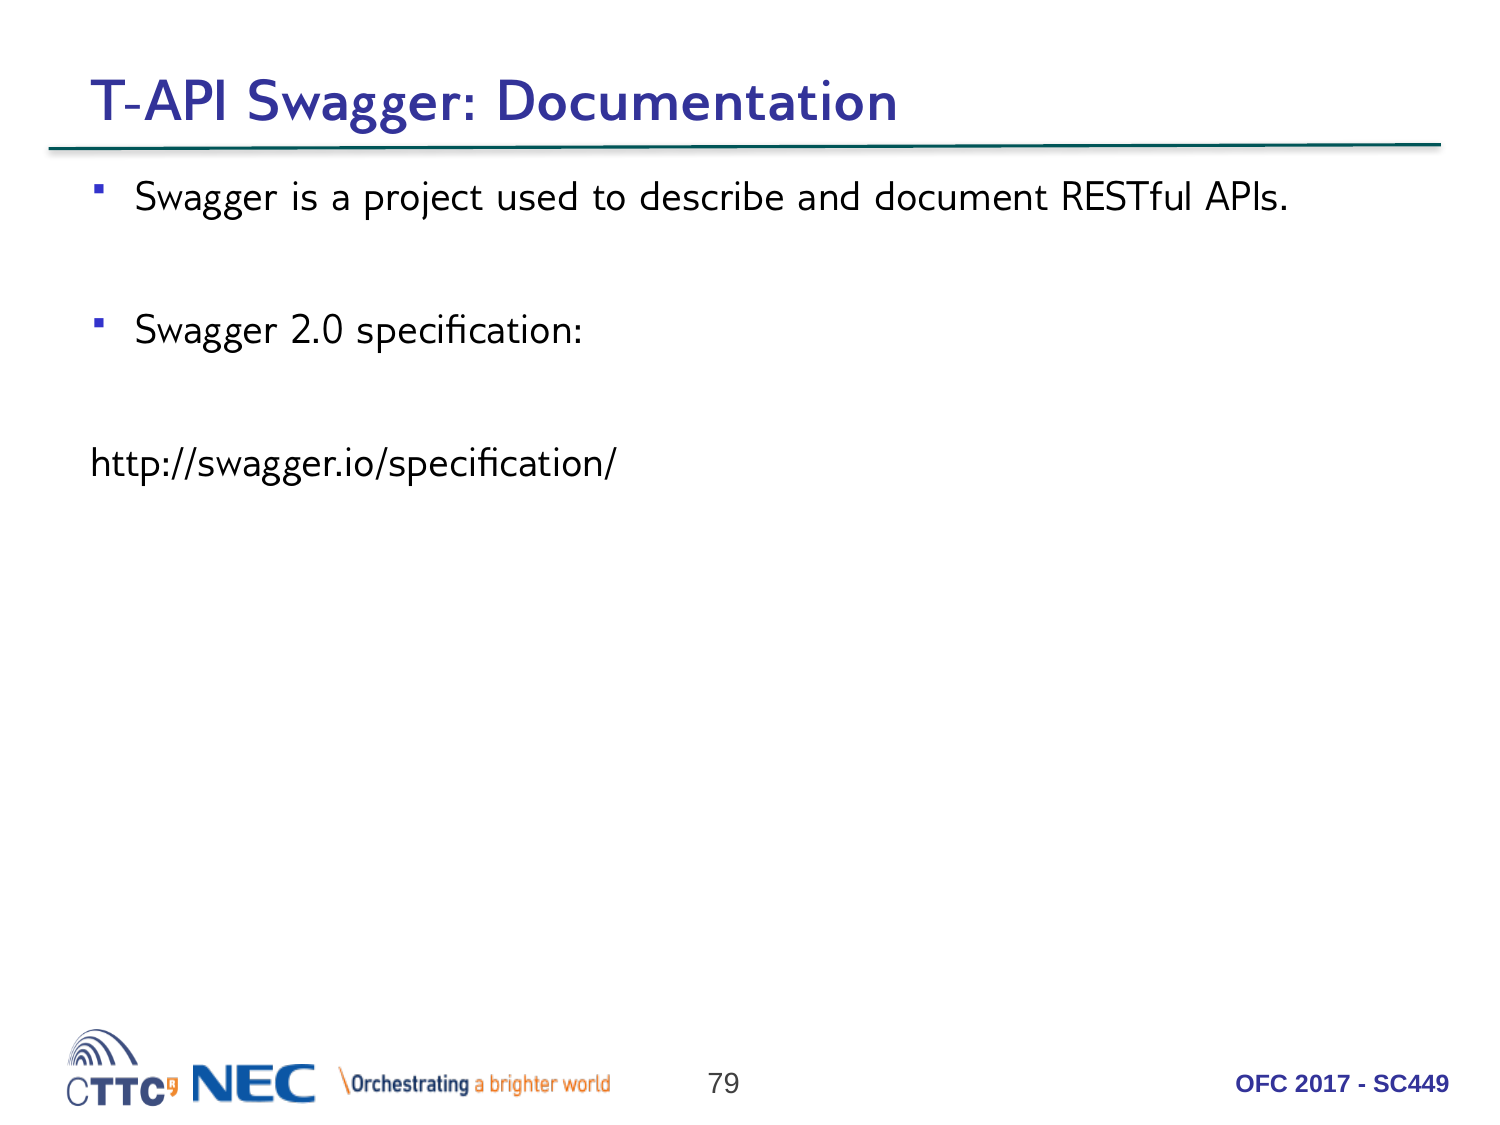

# T-API Swagger: Documentation
Swagger is a project used to describe and document RESTful APIs.

Swagger 2.0 specification:

http://swagger.io/specification/

79
OFC 2017 - SC449